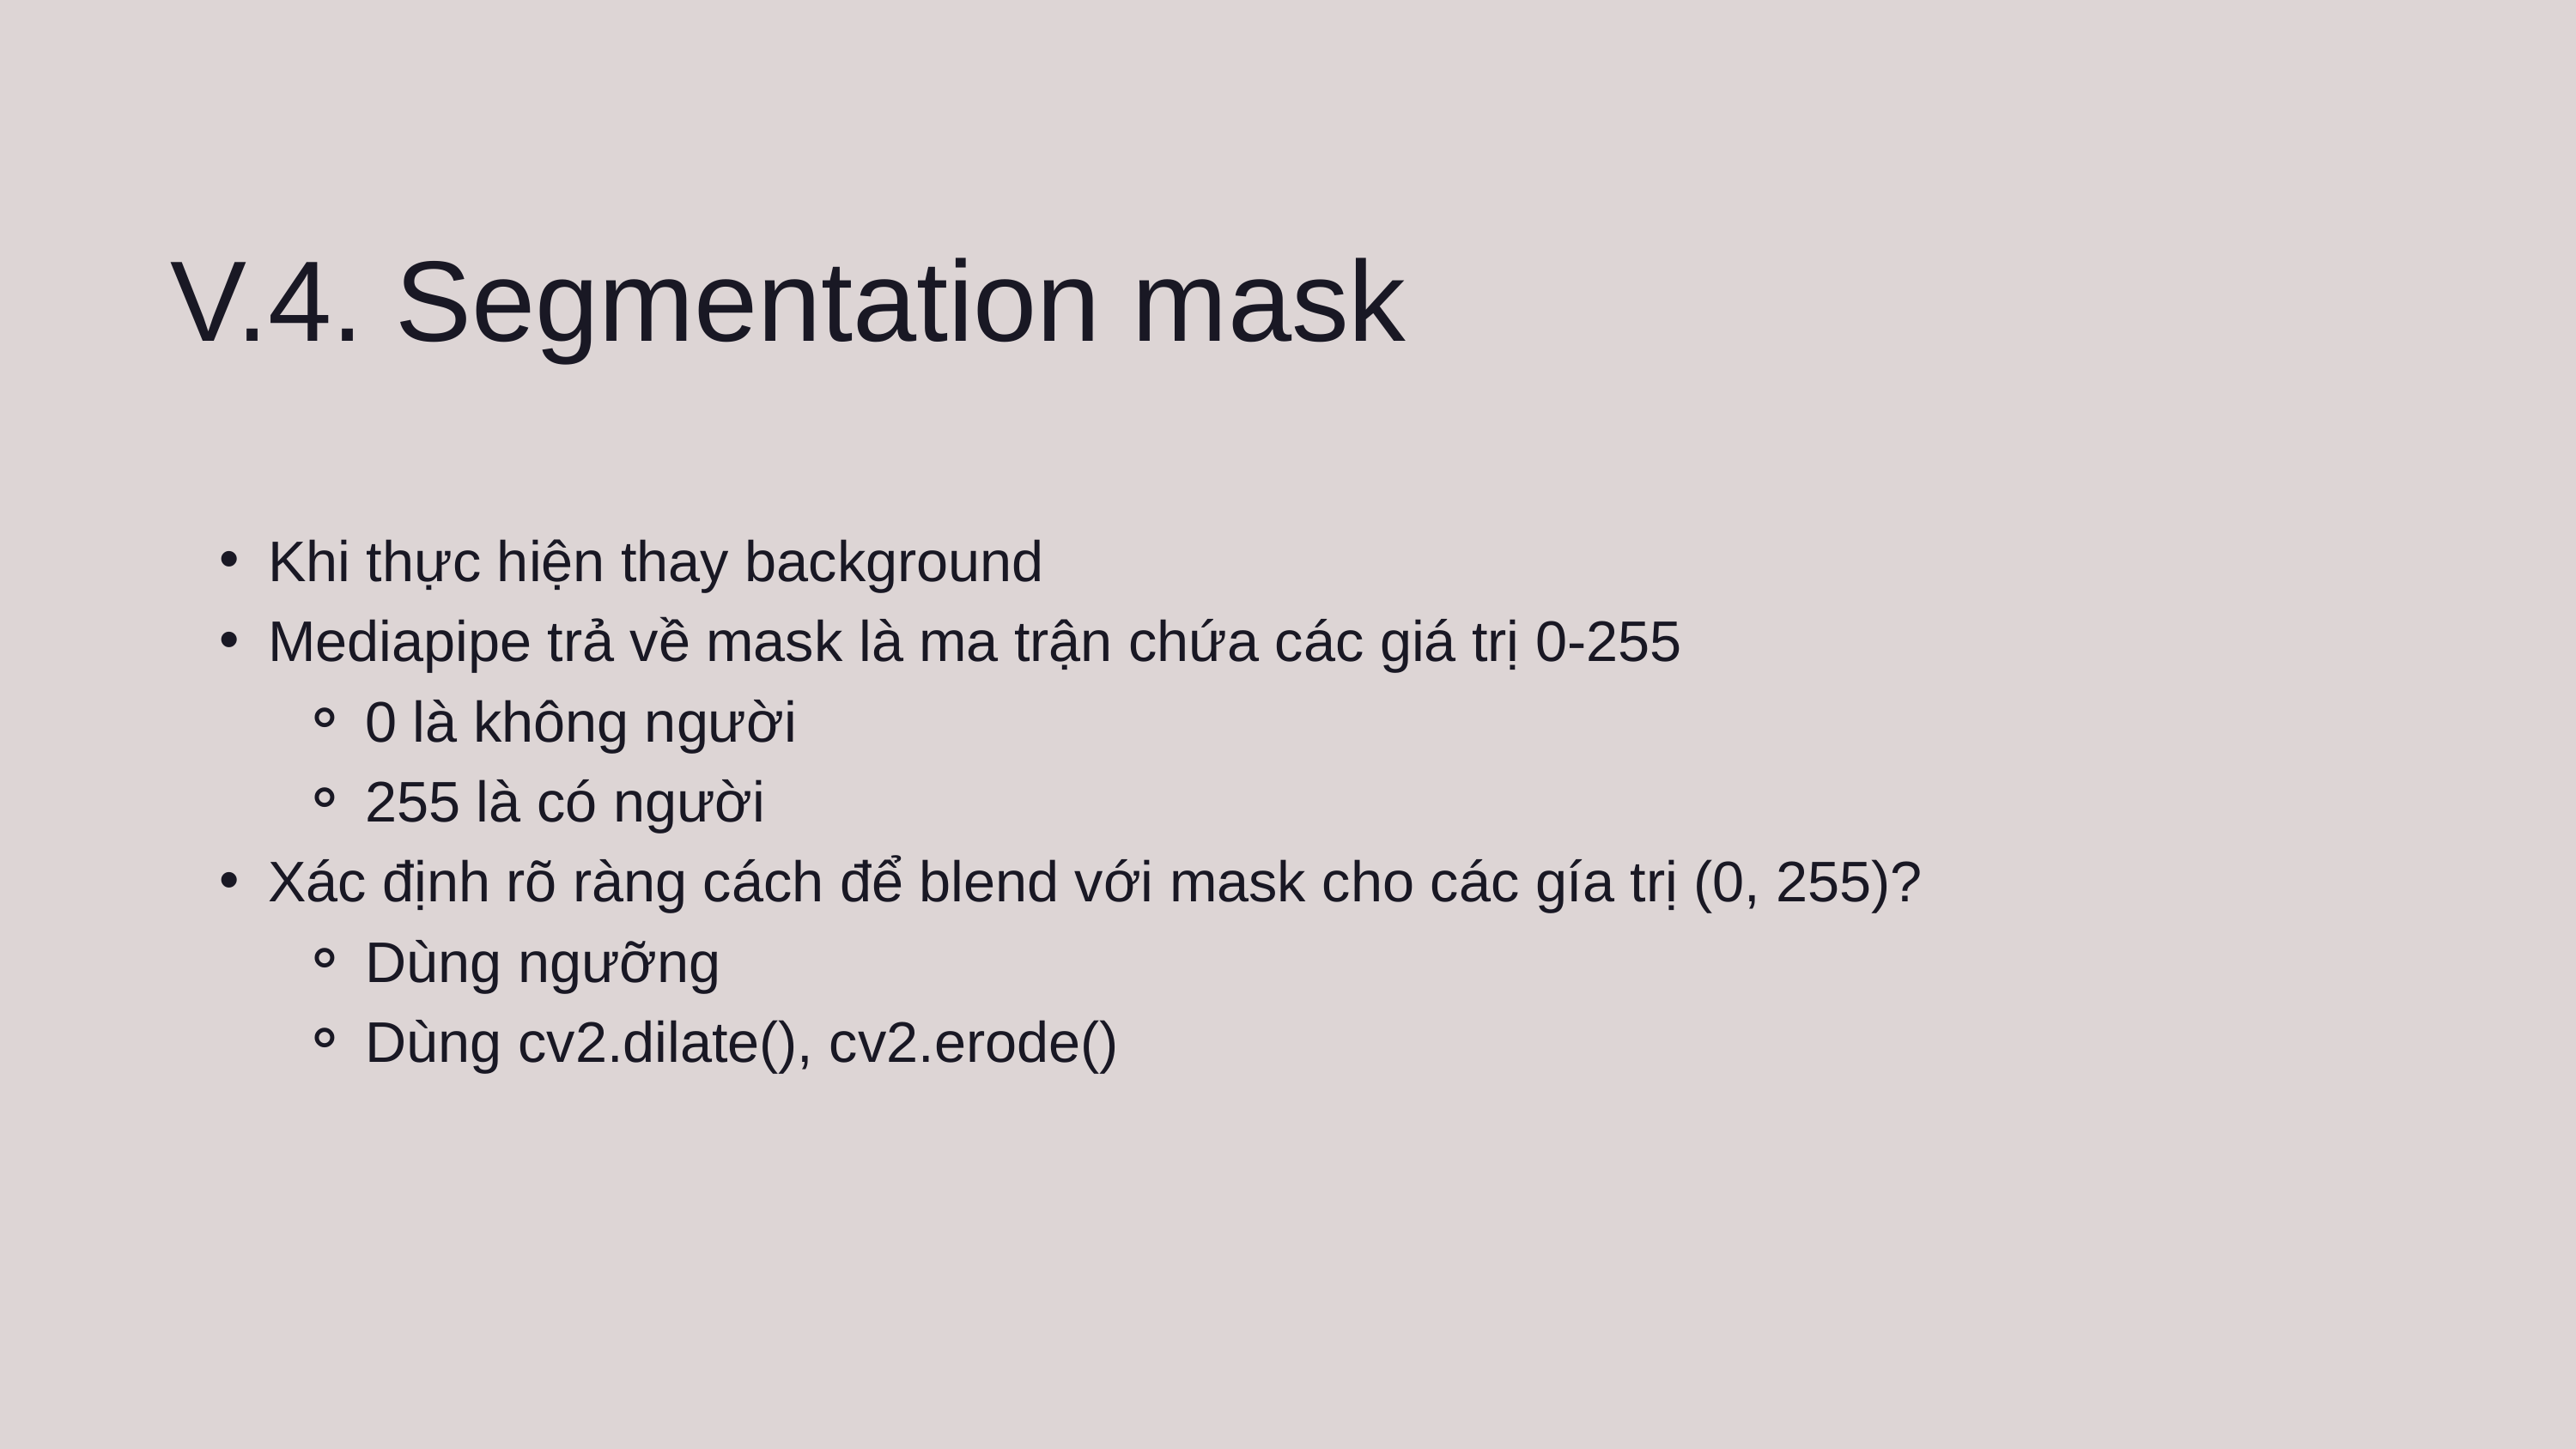

V.4. Segmentation mask
Khi thực hiện thay background
Mediapipe trả về mask là ma trận chứa các giá trị 0-255
0 là không người
255 là có người
Xác định rõ ràng cách để blend với mask cho các gía trị (0, 255)?
Dùng ngưỡng
Dùng cv2.dilate(), cv2.erode()